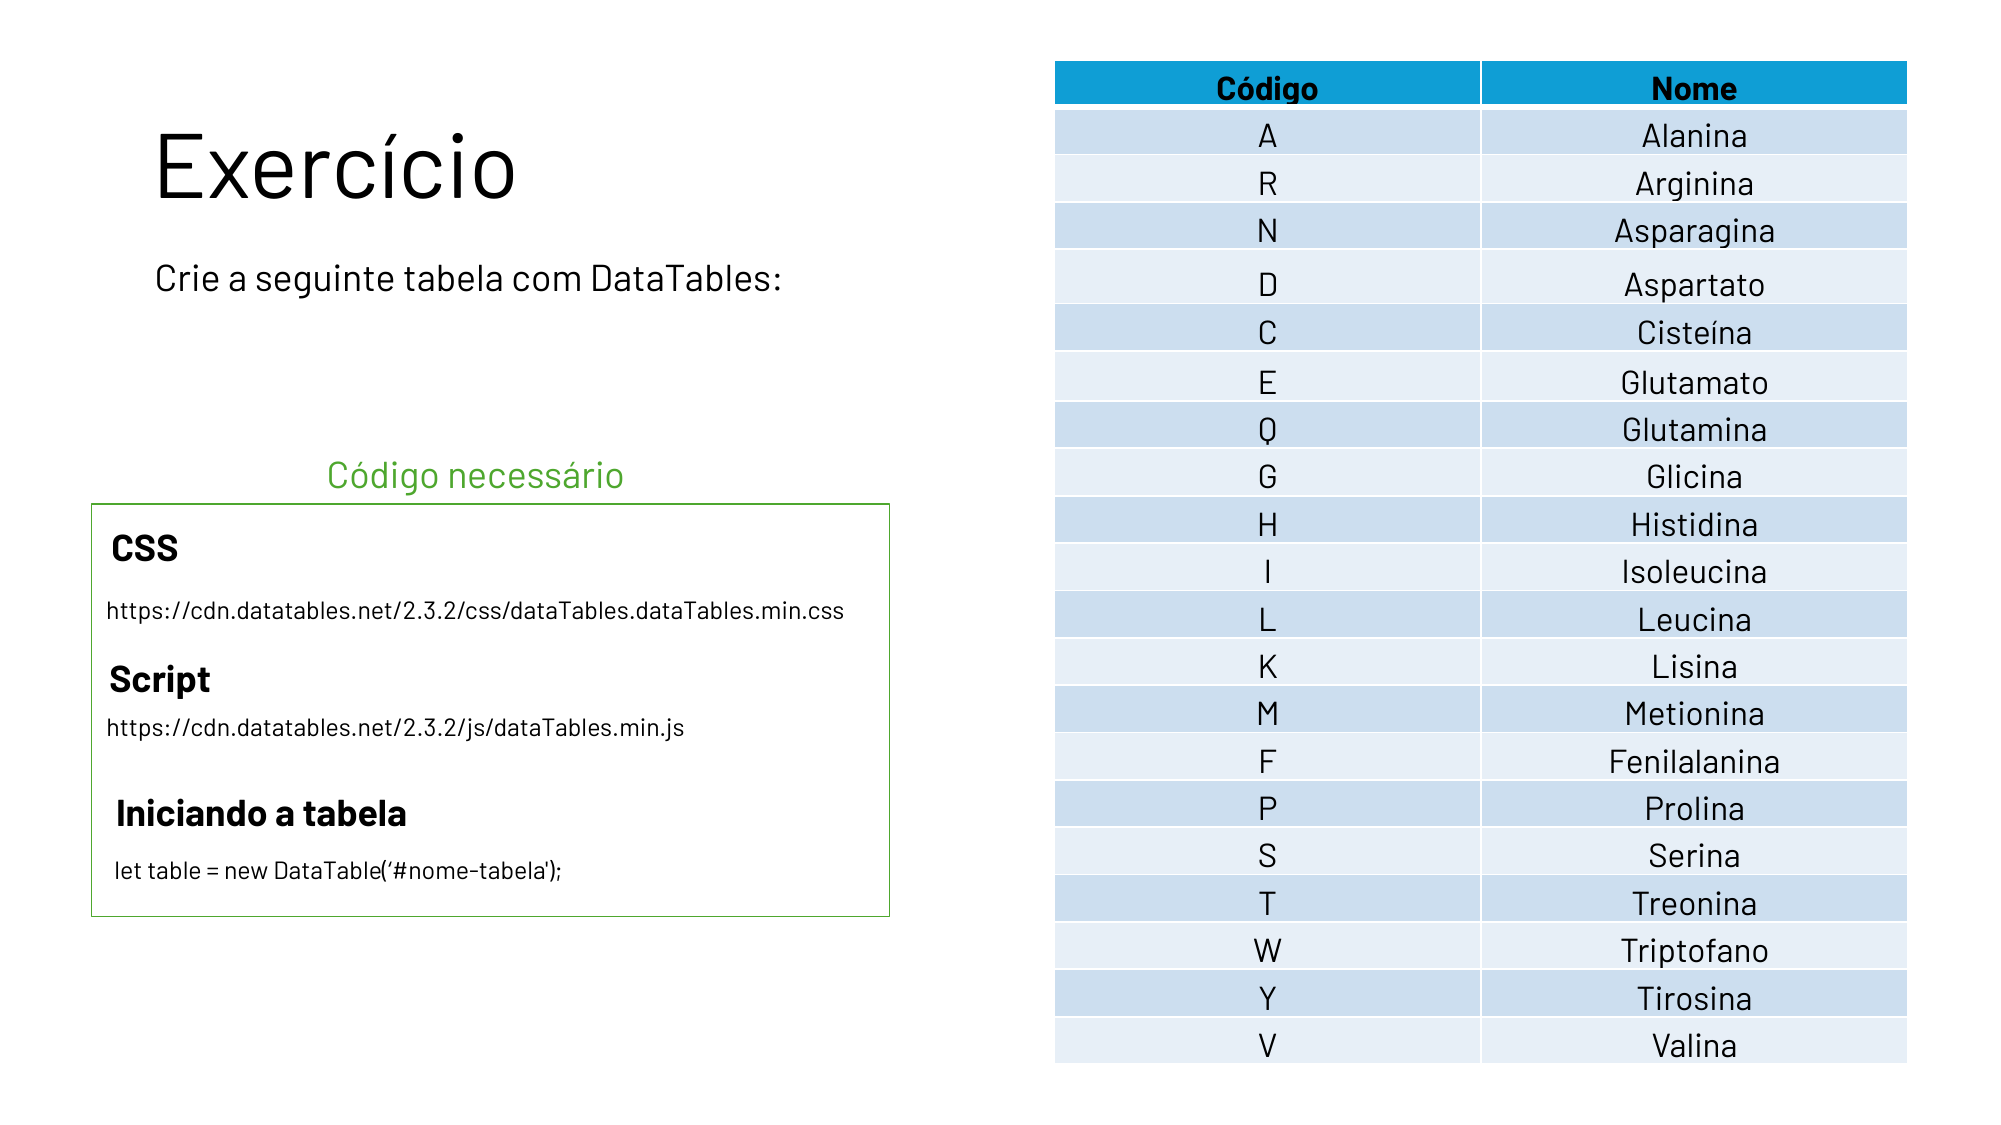

# Exercício
| Código | Nome |
| --- | --- |
| A | Alanina |
| R | Arginina |
| N | Asparagina |
| D | Aspartato |
| C | Cisteína |
| E | Glutamato |
| Q | Glutamina |
| G | Glicina |
| H | Histidina |
| I | Isoleucina |
| L | Leucina |
| K | Lisina |
| M | Metionina |
| F | Fenilalanina |
| P | Prolina |
| S | Serina |
| T | Treonina |
| W | Triptofano |
| Y | Tirosina |
| V | Valina |
Crie a seguinte tabela com DataTables:
Código necessário

CSS
https://cdn.datatables.net/2.3.2/css/dataTables.dataTables.min.css
Script
https://cdn.datatables.net/2.3.2/js/dataTables.min.js
Iniciando a tabela
let table = new DataTable(‘#nome-tabela');